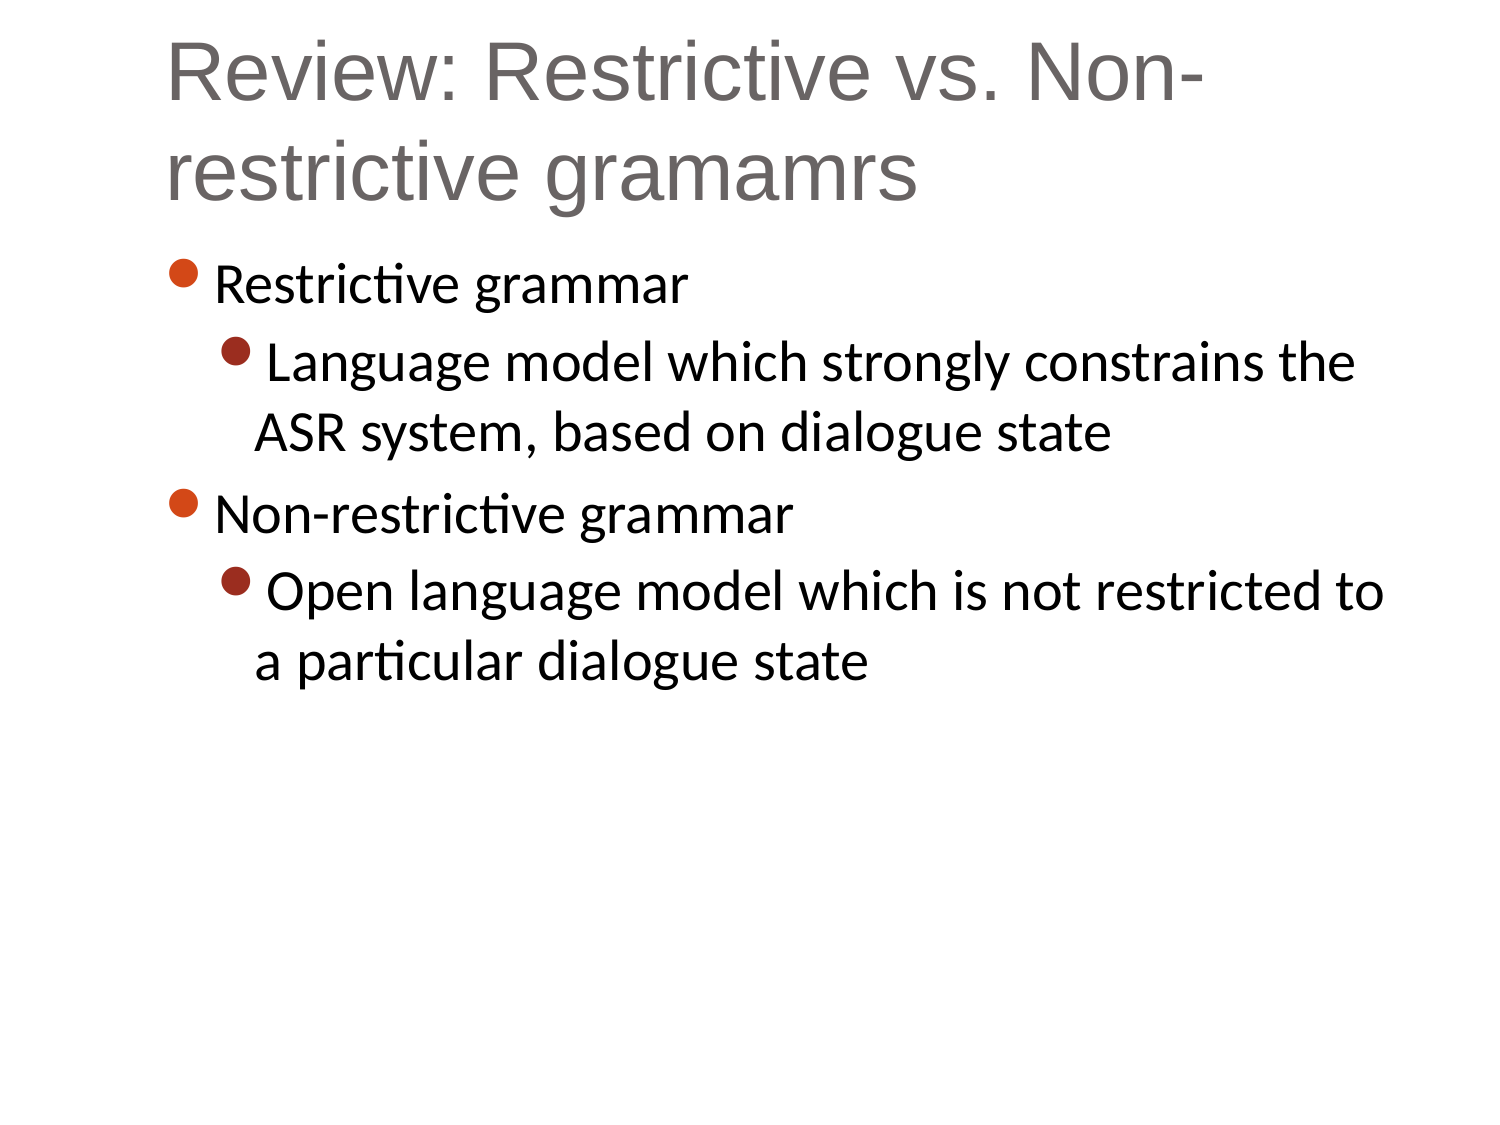

# Review: Restrictive vs. Non-restrictive gramamrs
Restrictive grammar
Language model which strongly constrains the ASR system, based on dialogue state
Non-restrictive grammar
Open language model which is not restricted to a particular dialogue state